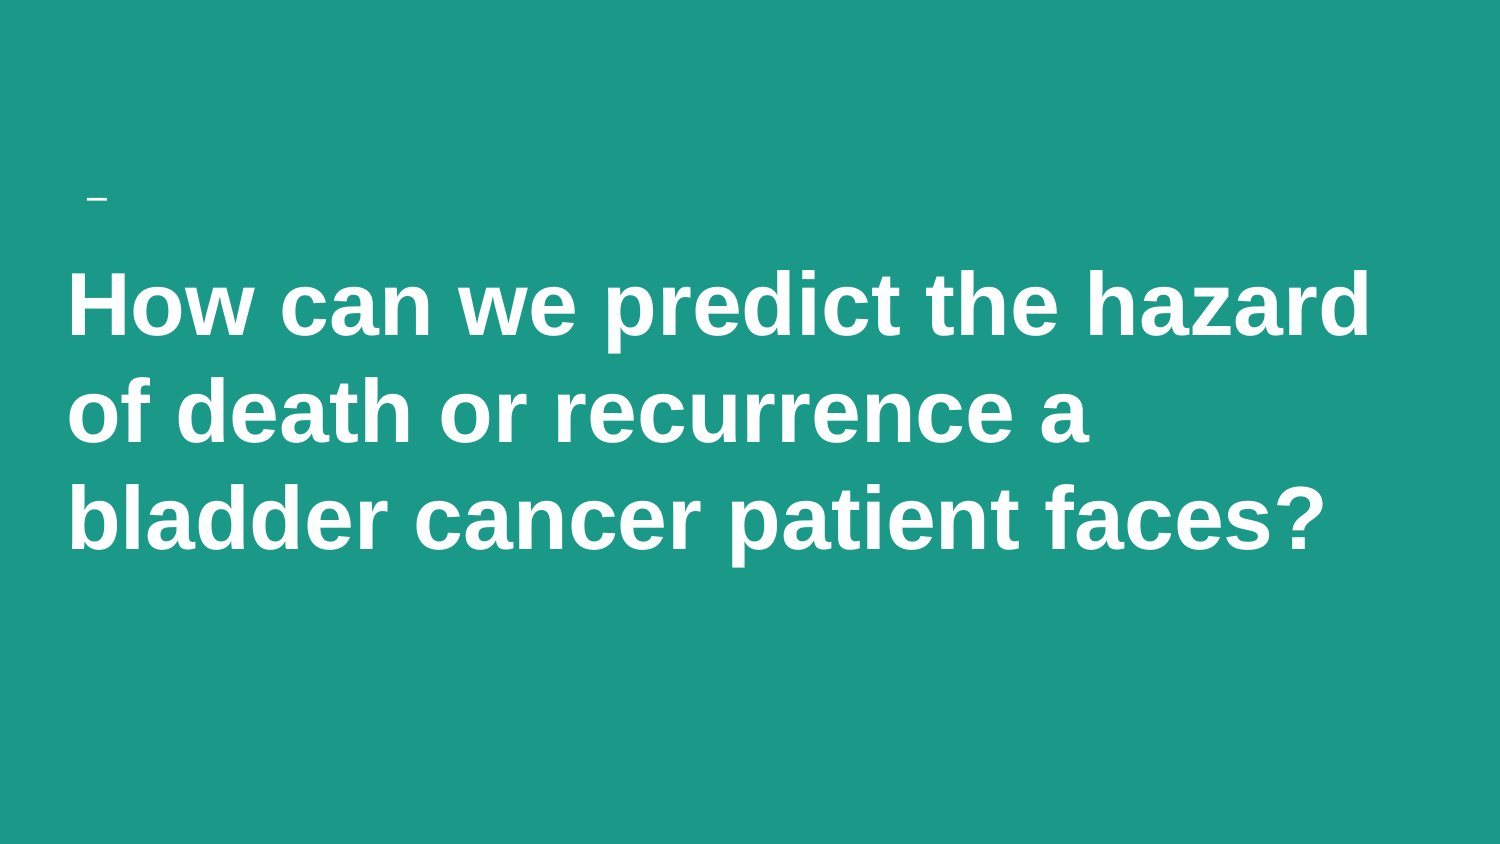

# How can we predict the hazard of death or recurrence a bladder cancer patient faces?